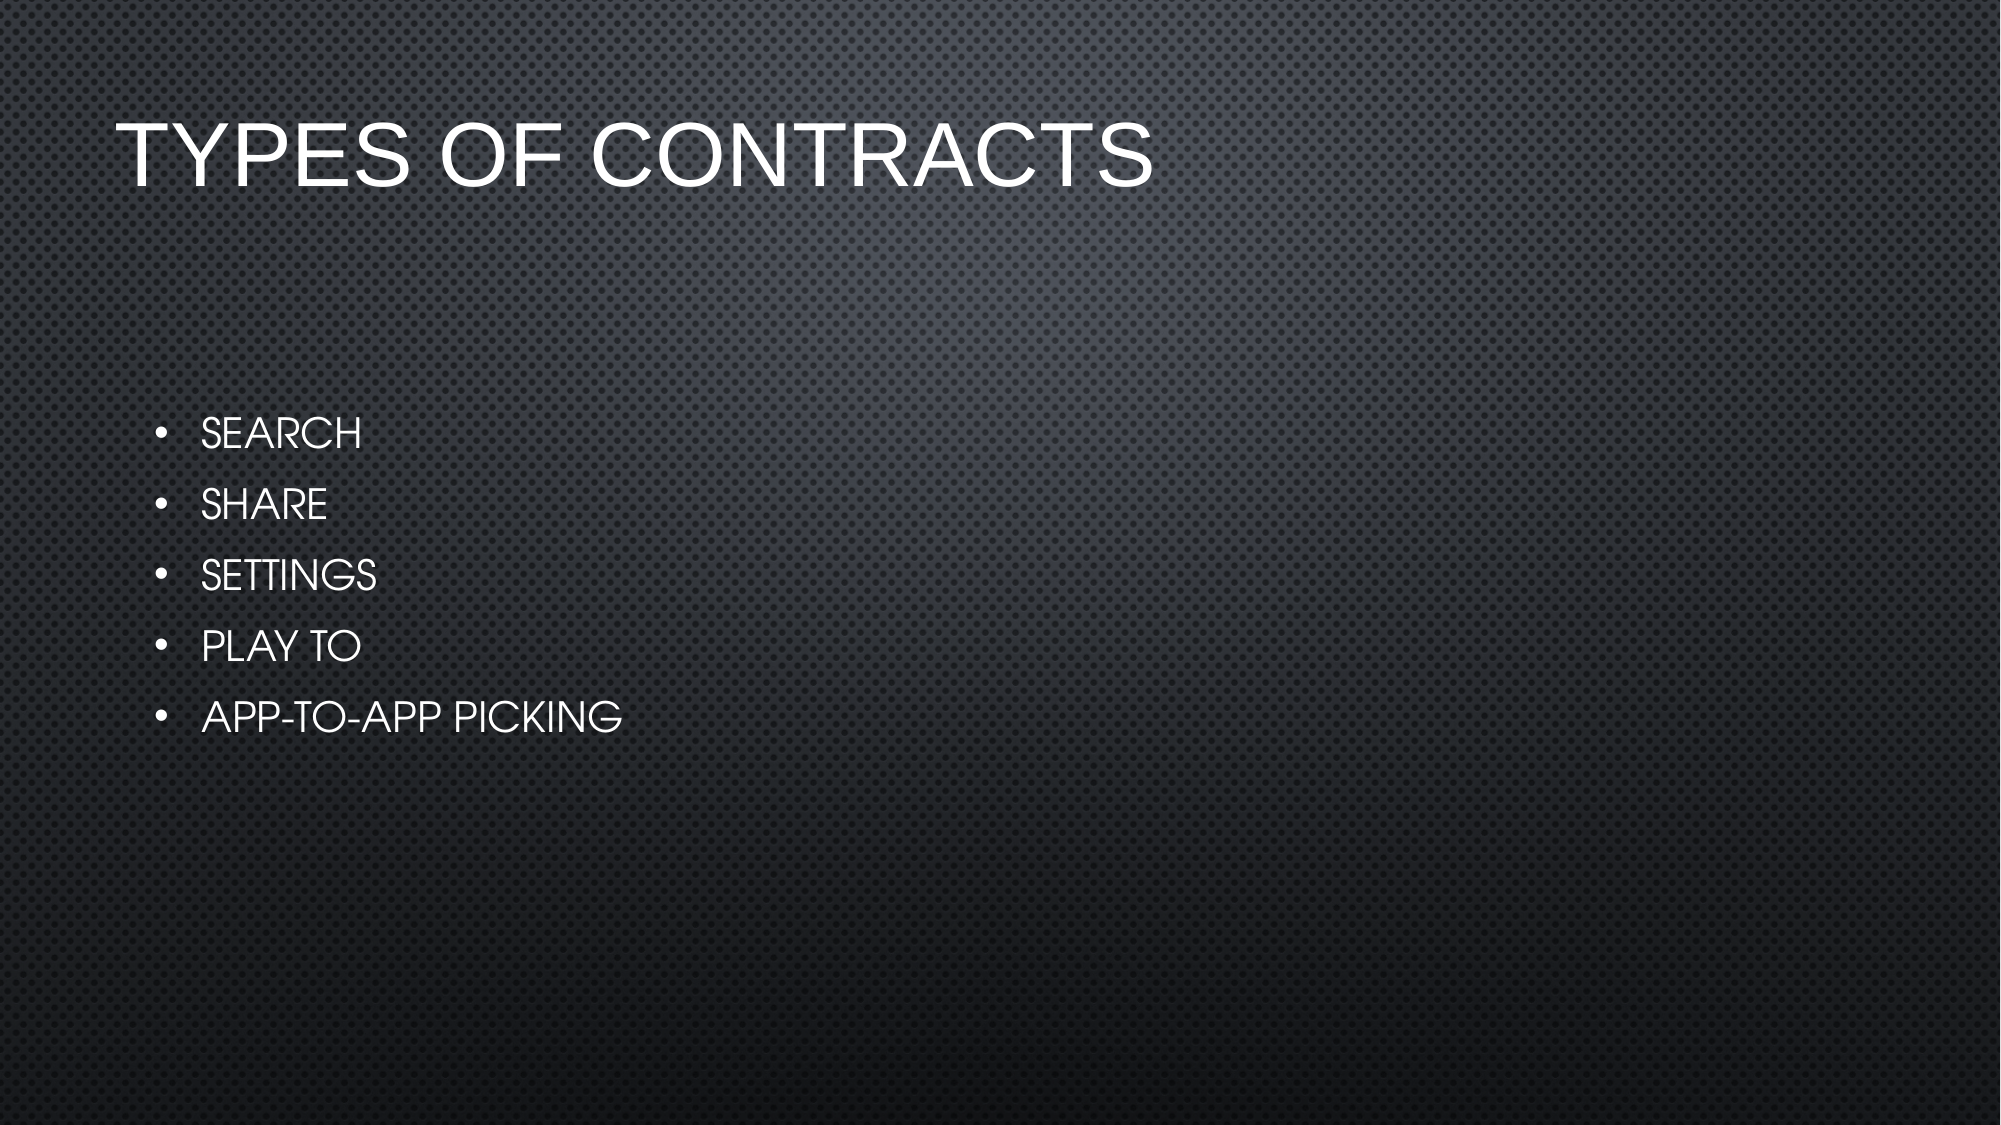

# Types of Contracts
Search
Share
Settings
Play To
App-to-App Picking